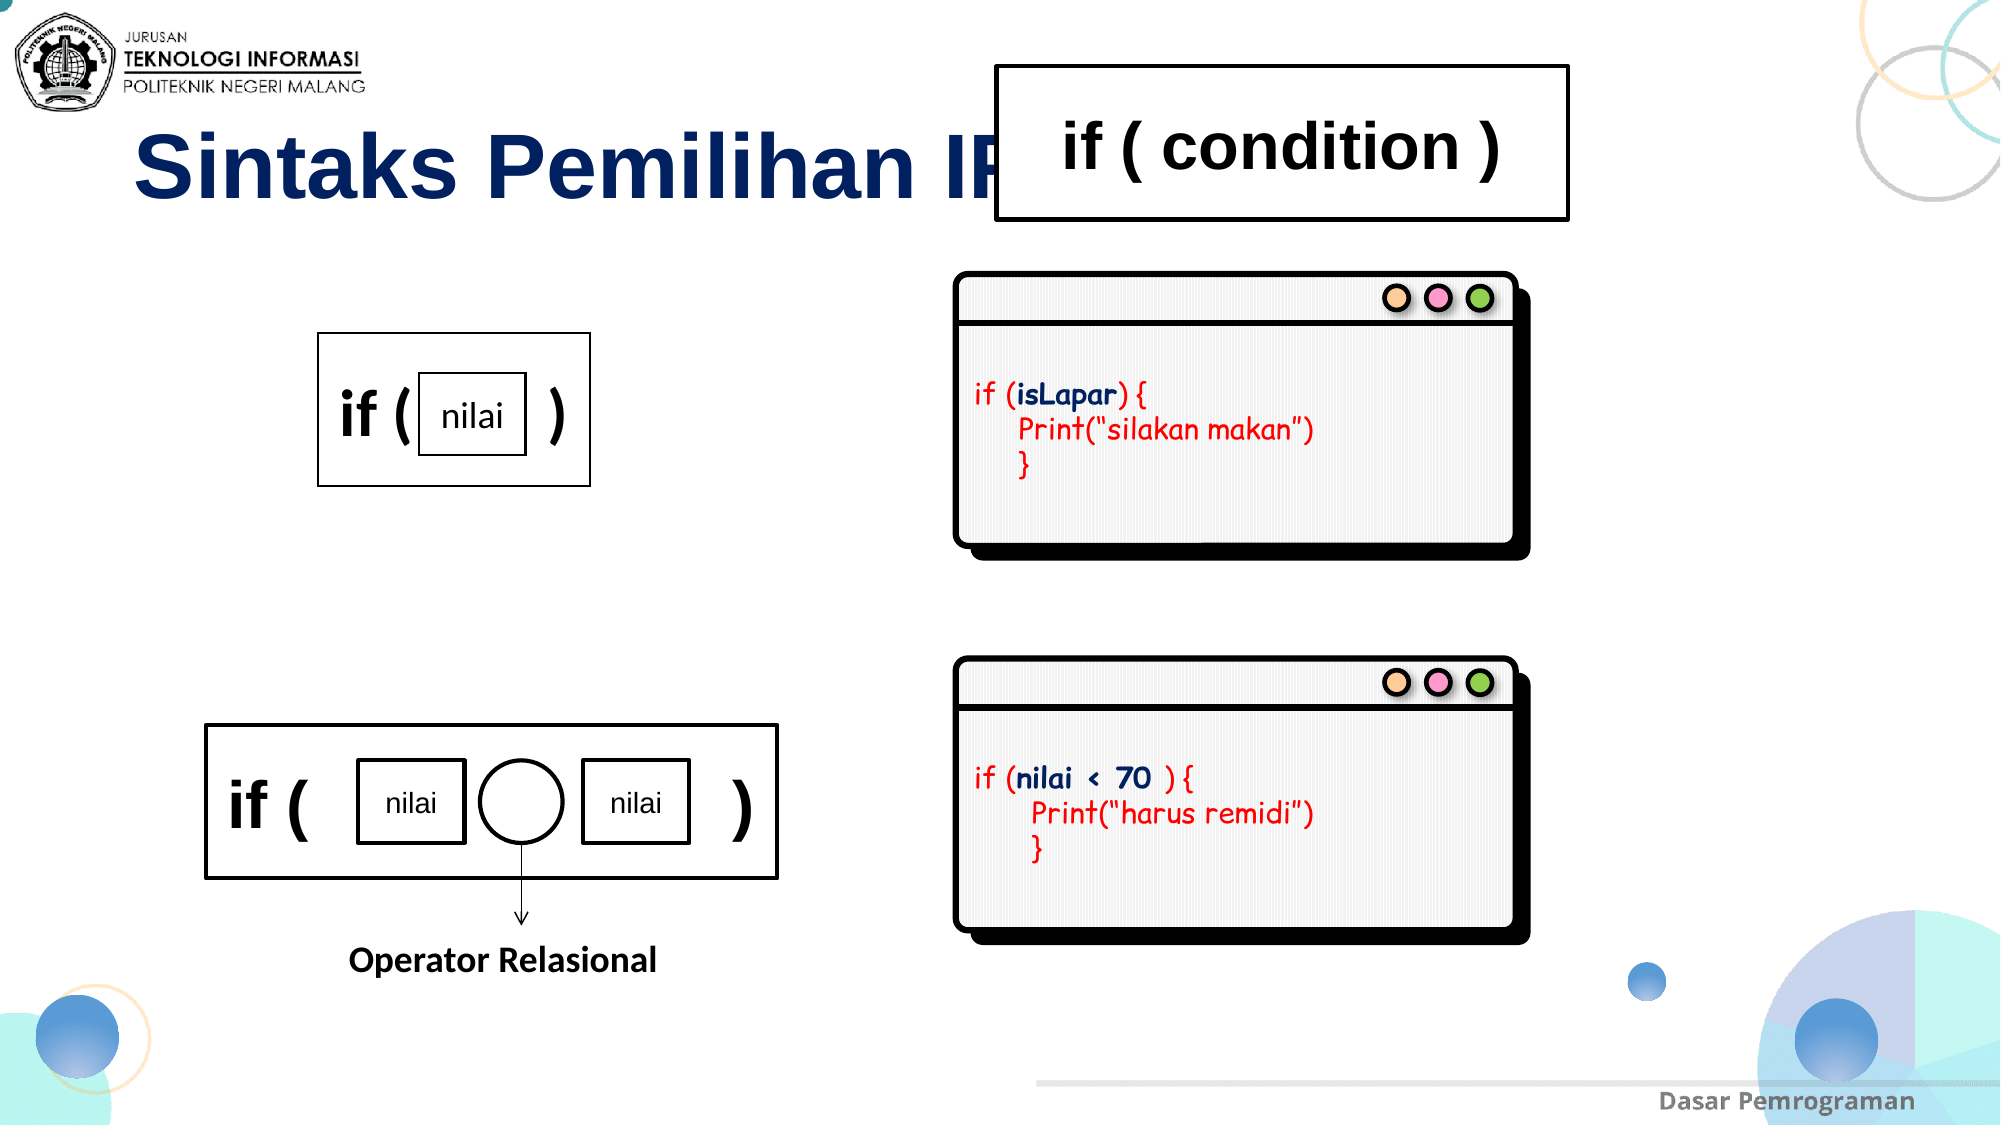

if ( condition )
Sintaks Pemilihan IF

if (isLapar) {
Print(“silakan makan”)
}

if (         )
nilai
Operator Relasional

if (nilai < 70 ) {
Print(“harus remidi”)
}

if (                       )
Hubungan 2 nilai
nilai

nilai
Operator Relasional